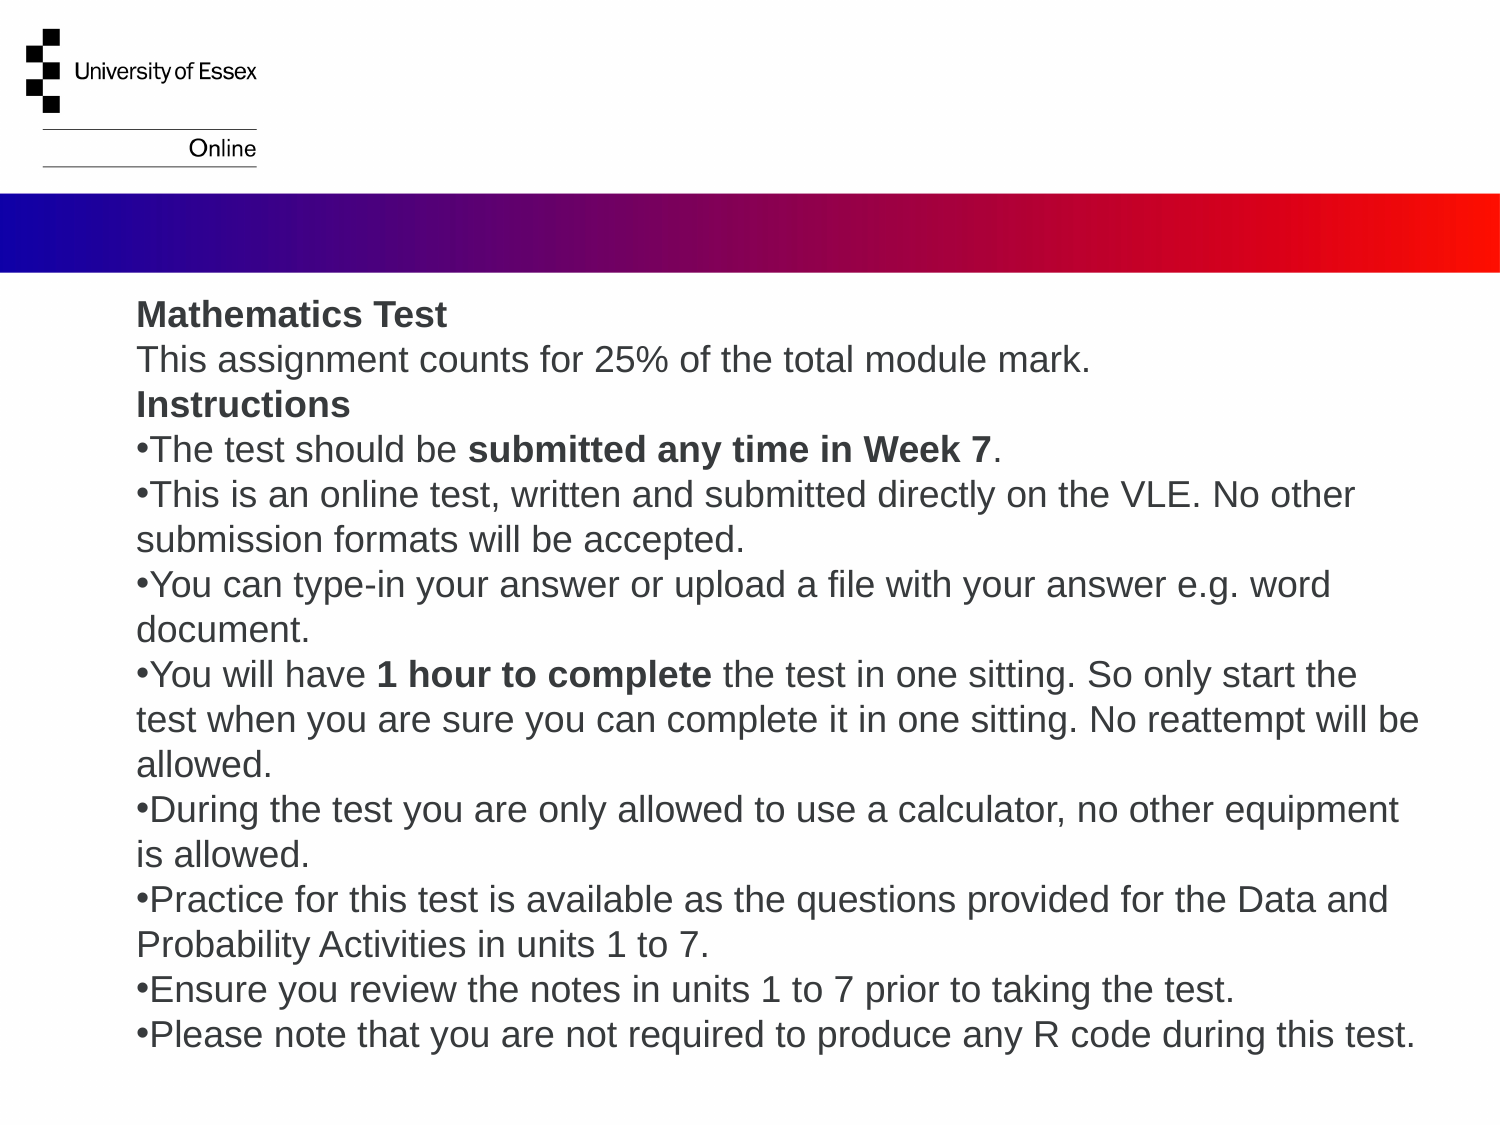

Mathematics Test
This assignment counts for 25% of the total module mark.
Instructions
The test should be submitted any time in Week 7.
This is an online test, written and submitted directly on the VLE. No other submission formats will be accepted.
You can type-in your answer or upload a file with your answer e.g. word document.
You will have 1 hour to complete the test in one sitting. So only start the test when you are sure you can complete it in one sitting. No reattempt will be allowed.
During the test you are only allowed to use a calculator, no other equipment is allowed.
Practice for this test is available as the questions provided for the Data and Probability Activities in units 1 to 7.
Ensure you review the notes in units 1 to 7 prior to taking the test.
Please note that you are not required to produce any R code during this test.